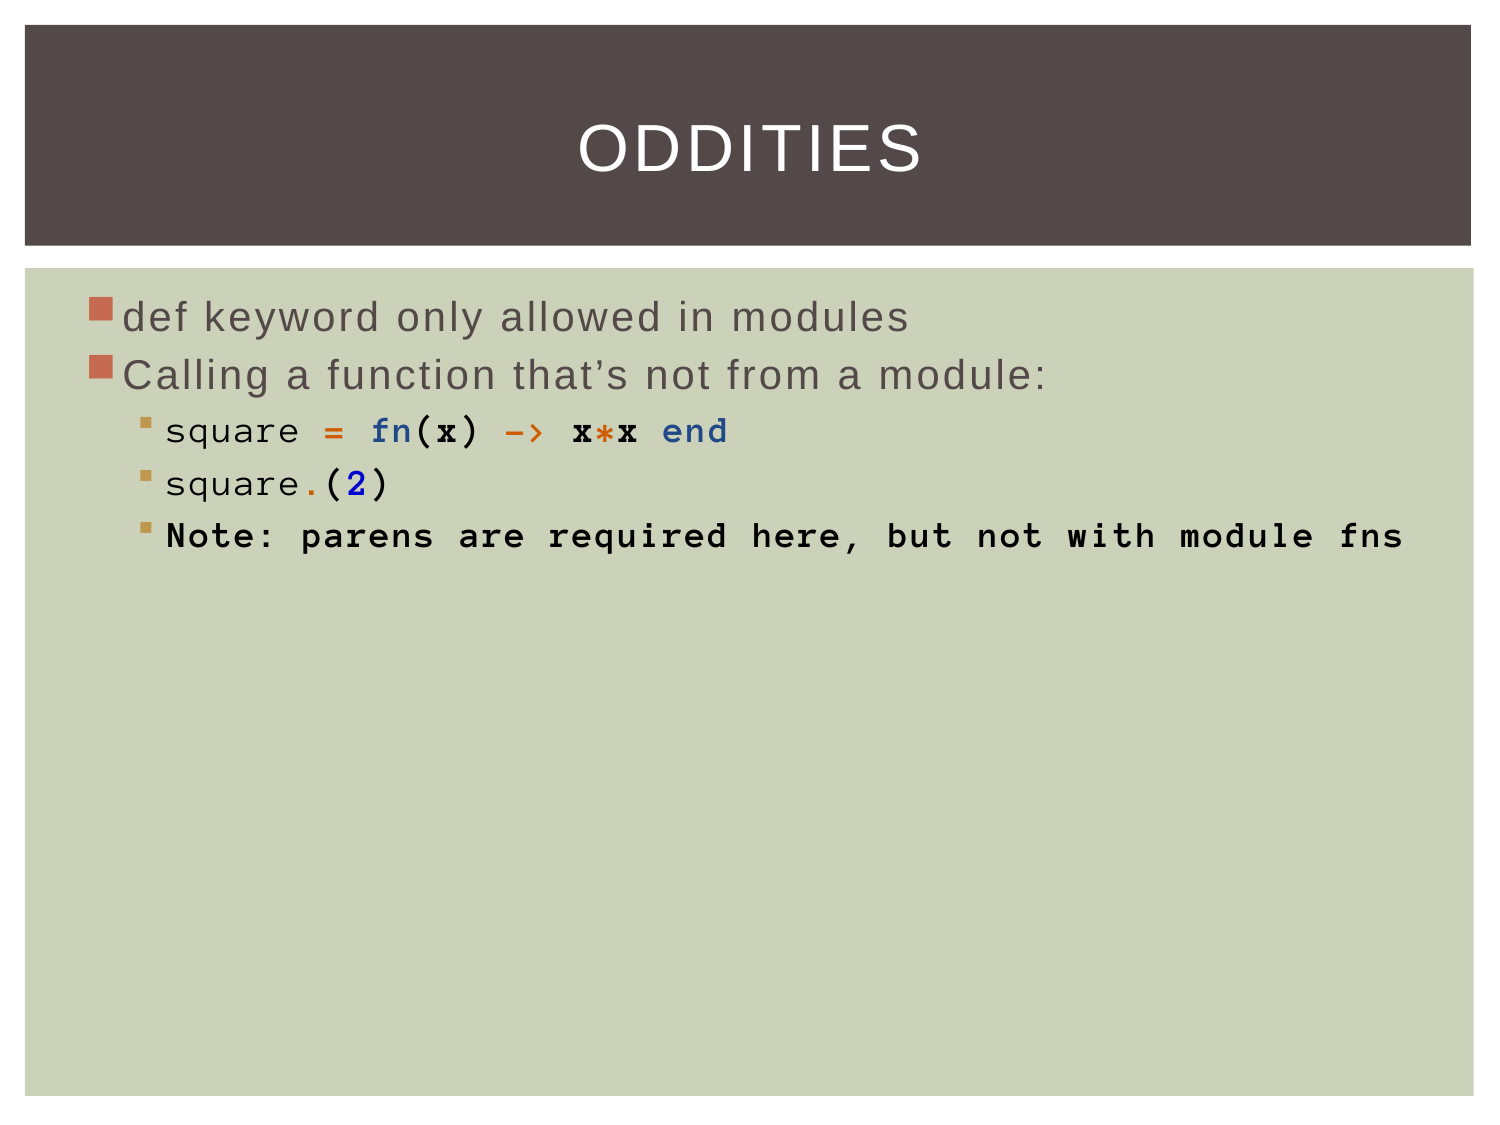

# ODDITIES
def keyword only allowed in modules
Calling a function that’s not from a module:
square = fn(x) -> x*x end
square.(2)
Note: parens are required here, but not with module fns